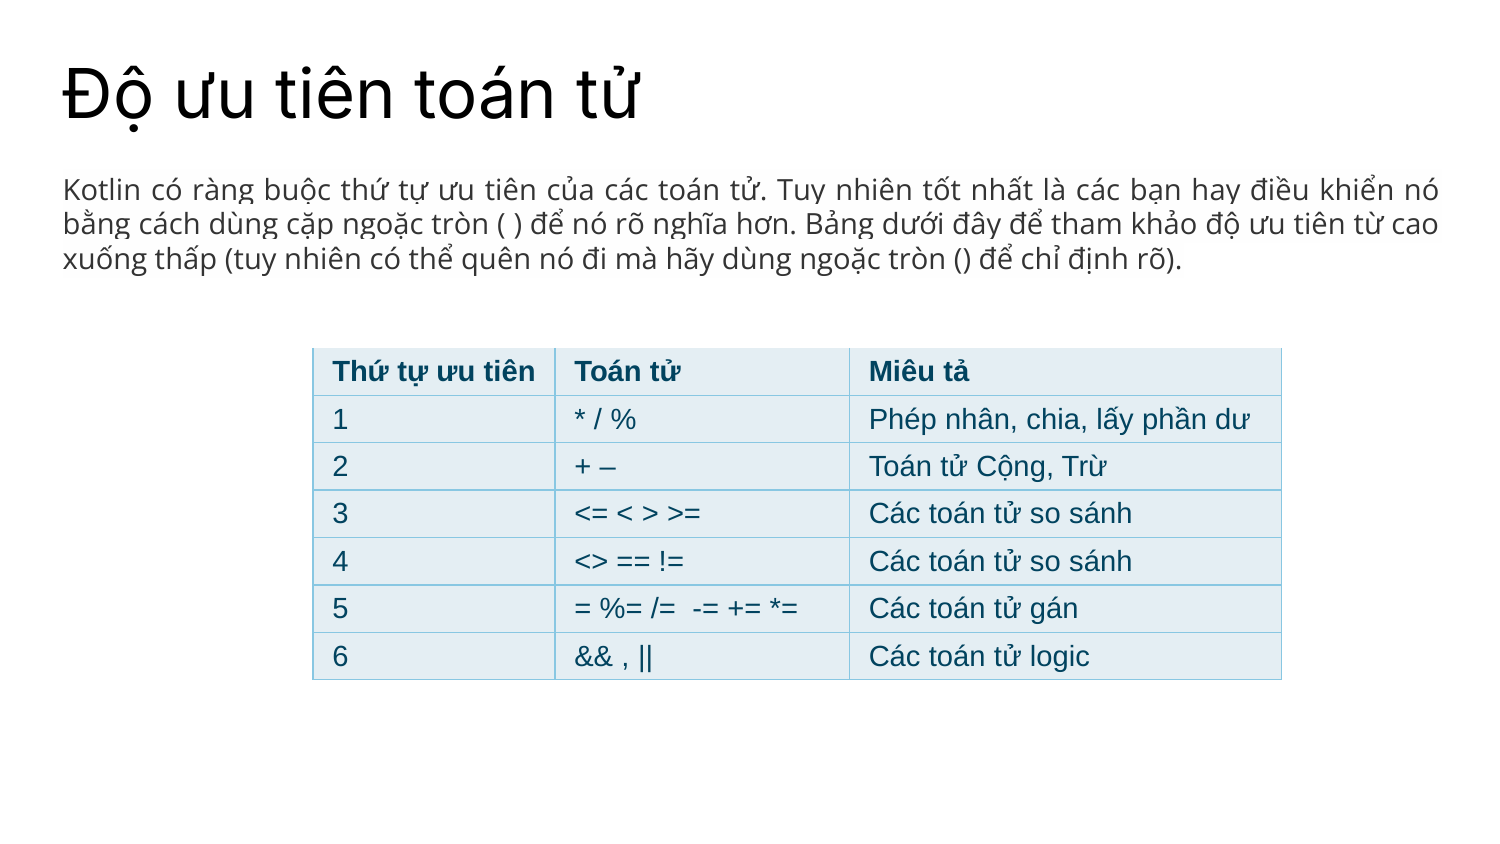

# Độ ưu tiên toán tử
Kotlin có ràng buộc thứ tự ưu tiên của các toán tử. Tuy nhiên tốt nhất là các bạn hay điều khiển nó bằng cách dùng cặp ngoặc tròn ( ) để nó rõ nghĩa hơn. Bảng dưới đây để tham khảo độ ưu tiên từ cao xuống thấp (tuy nhiên có thể quên nó đi mà hãy dùng ngoặc tròn () để chỉ định rõ).
| Thứ tự ưu tiên | Toán tử | Miêu tả |
| --- | --- | --- |
| 1 | \* / % | Phép nhân, chia, lấy phần dư |
| 2 | + – | Toán tử Cộng, Trừ |
| 3 | <= < > >= | Các toán tử so sánh |
| 4 | <> == != | Các toán tử so sánh |
| 5 | = %= /=  -= += \*= | Các toán tử gán |
| 6 | && , || | Các toán tử logic |